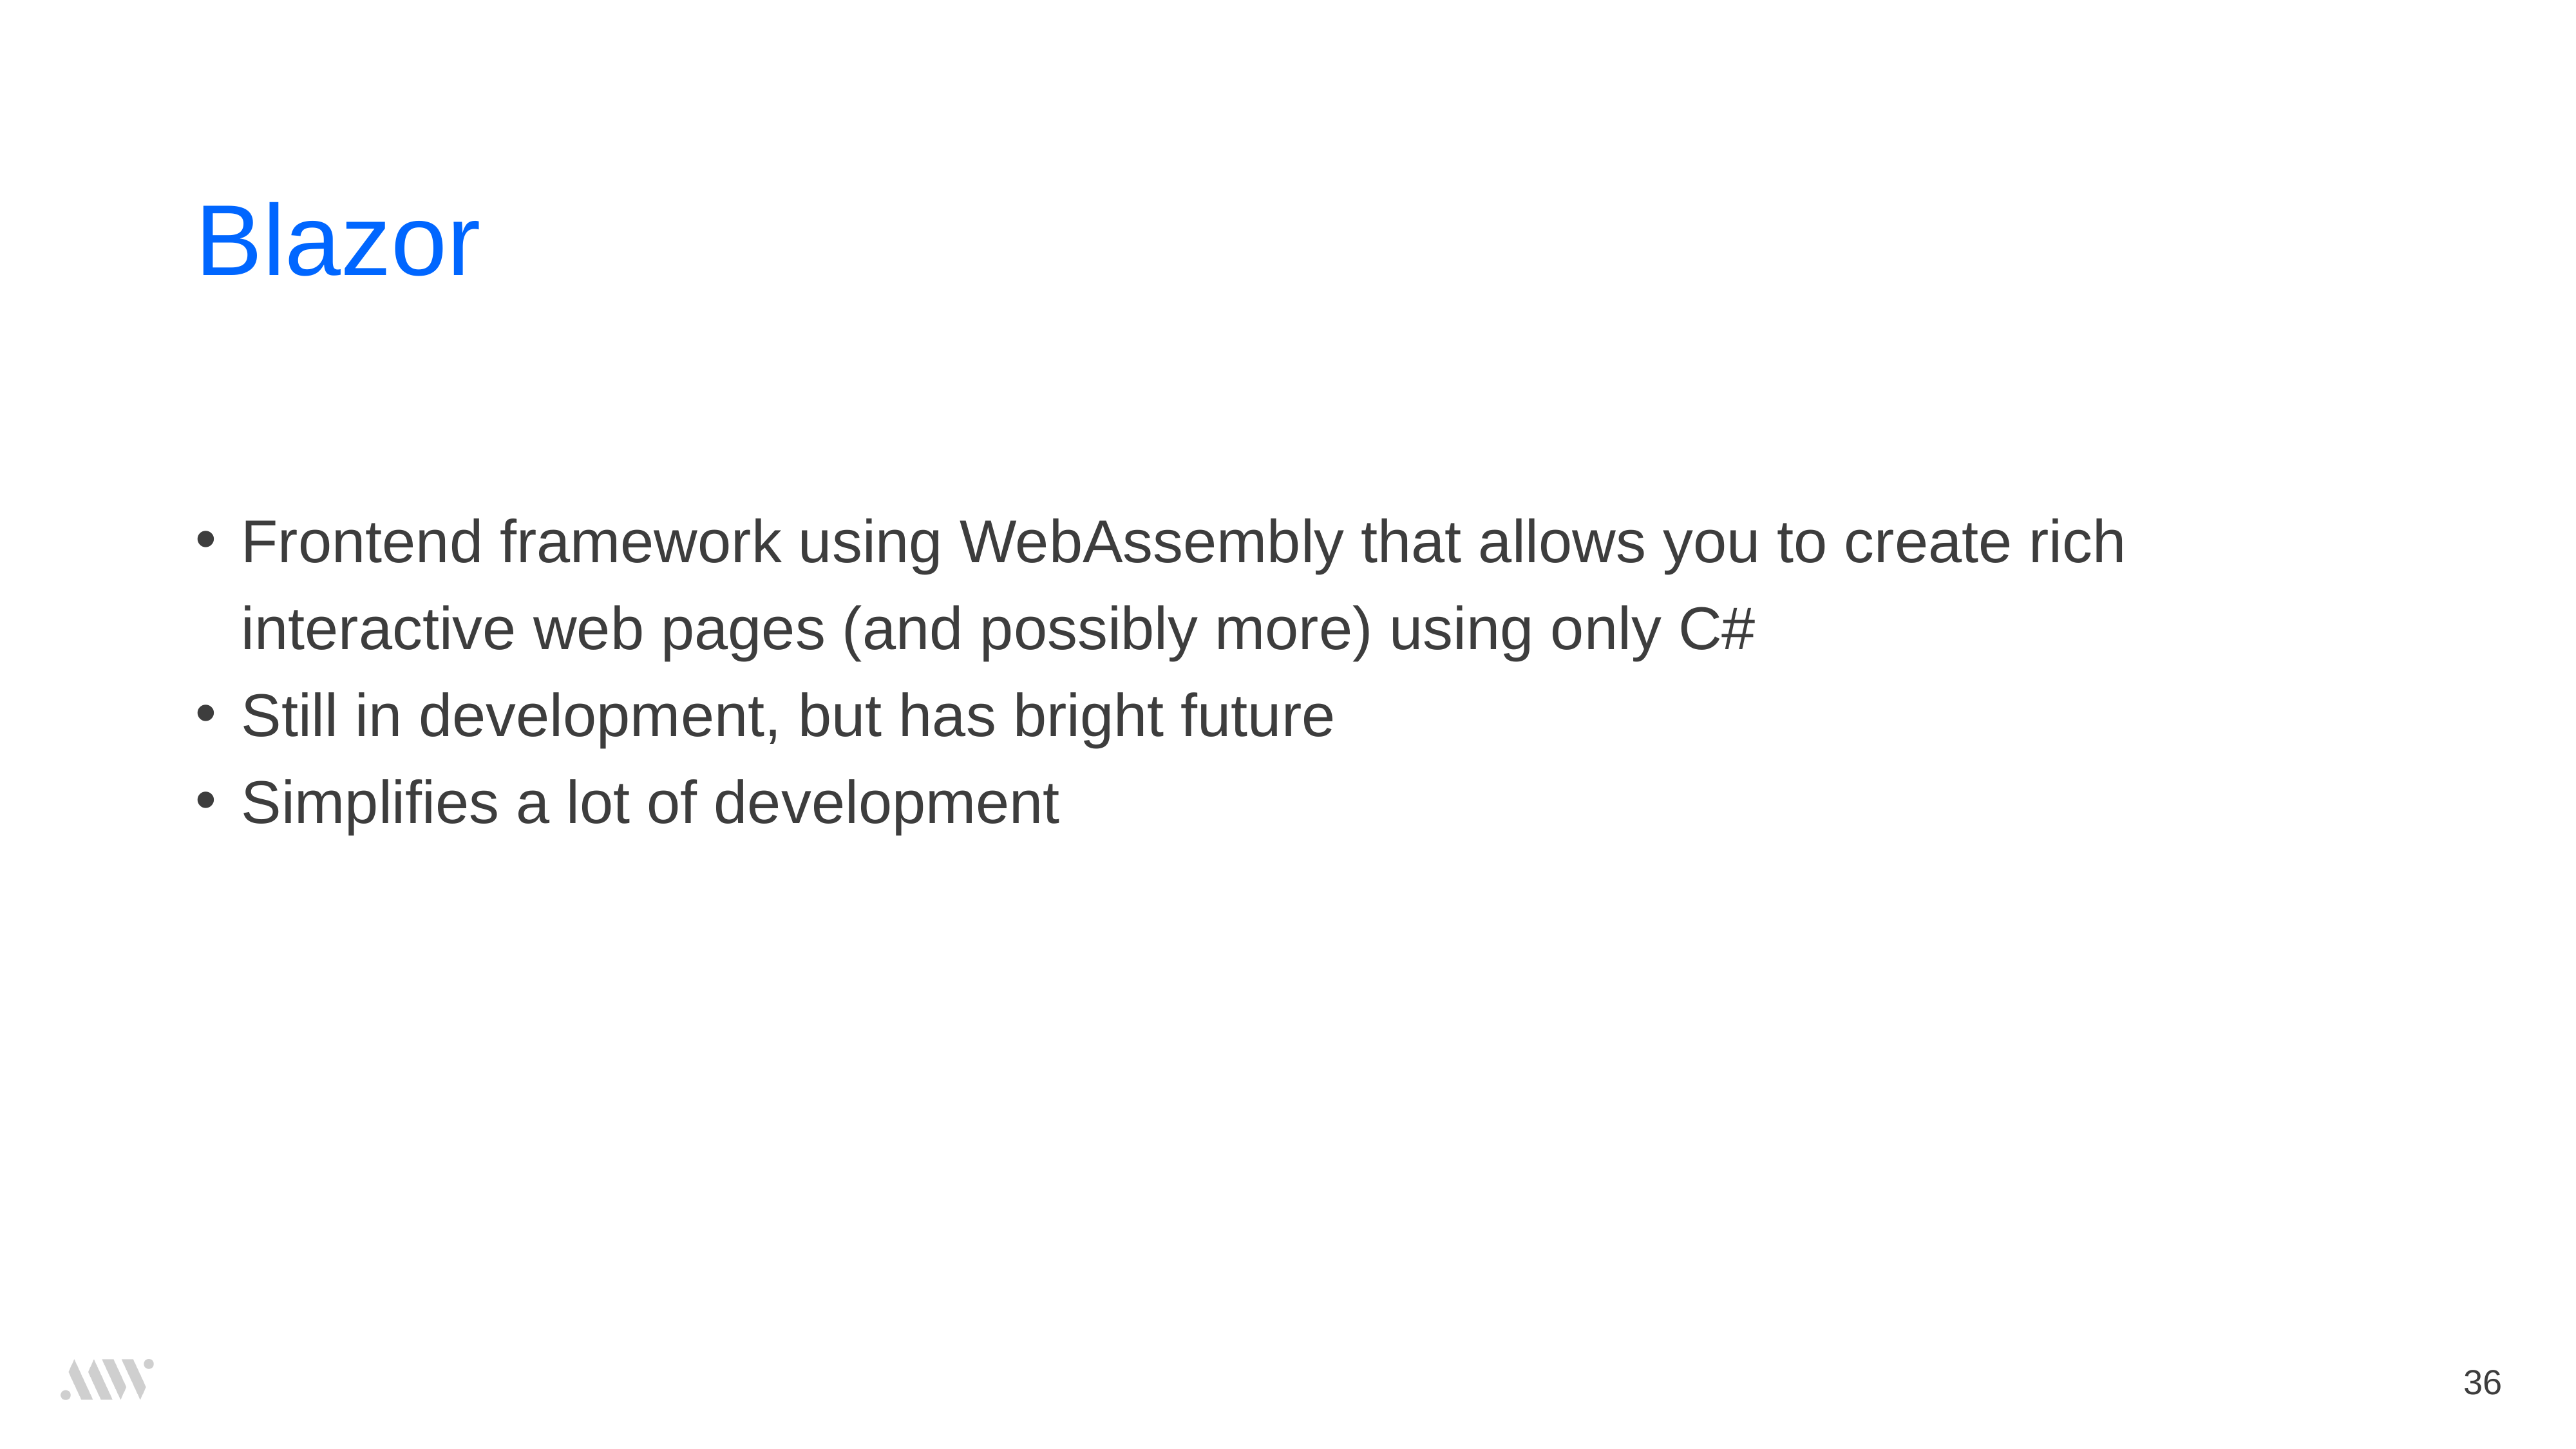

# Blazor

Frontend framework using WebAssembly that allows you to create rich interactive web pages (and possibly more) using only C#
Still in development, but has bright future
Simplifies a lot of development

36